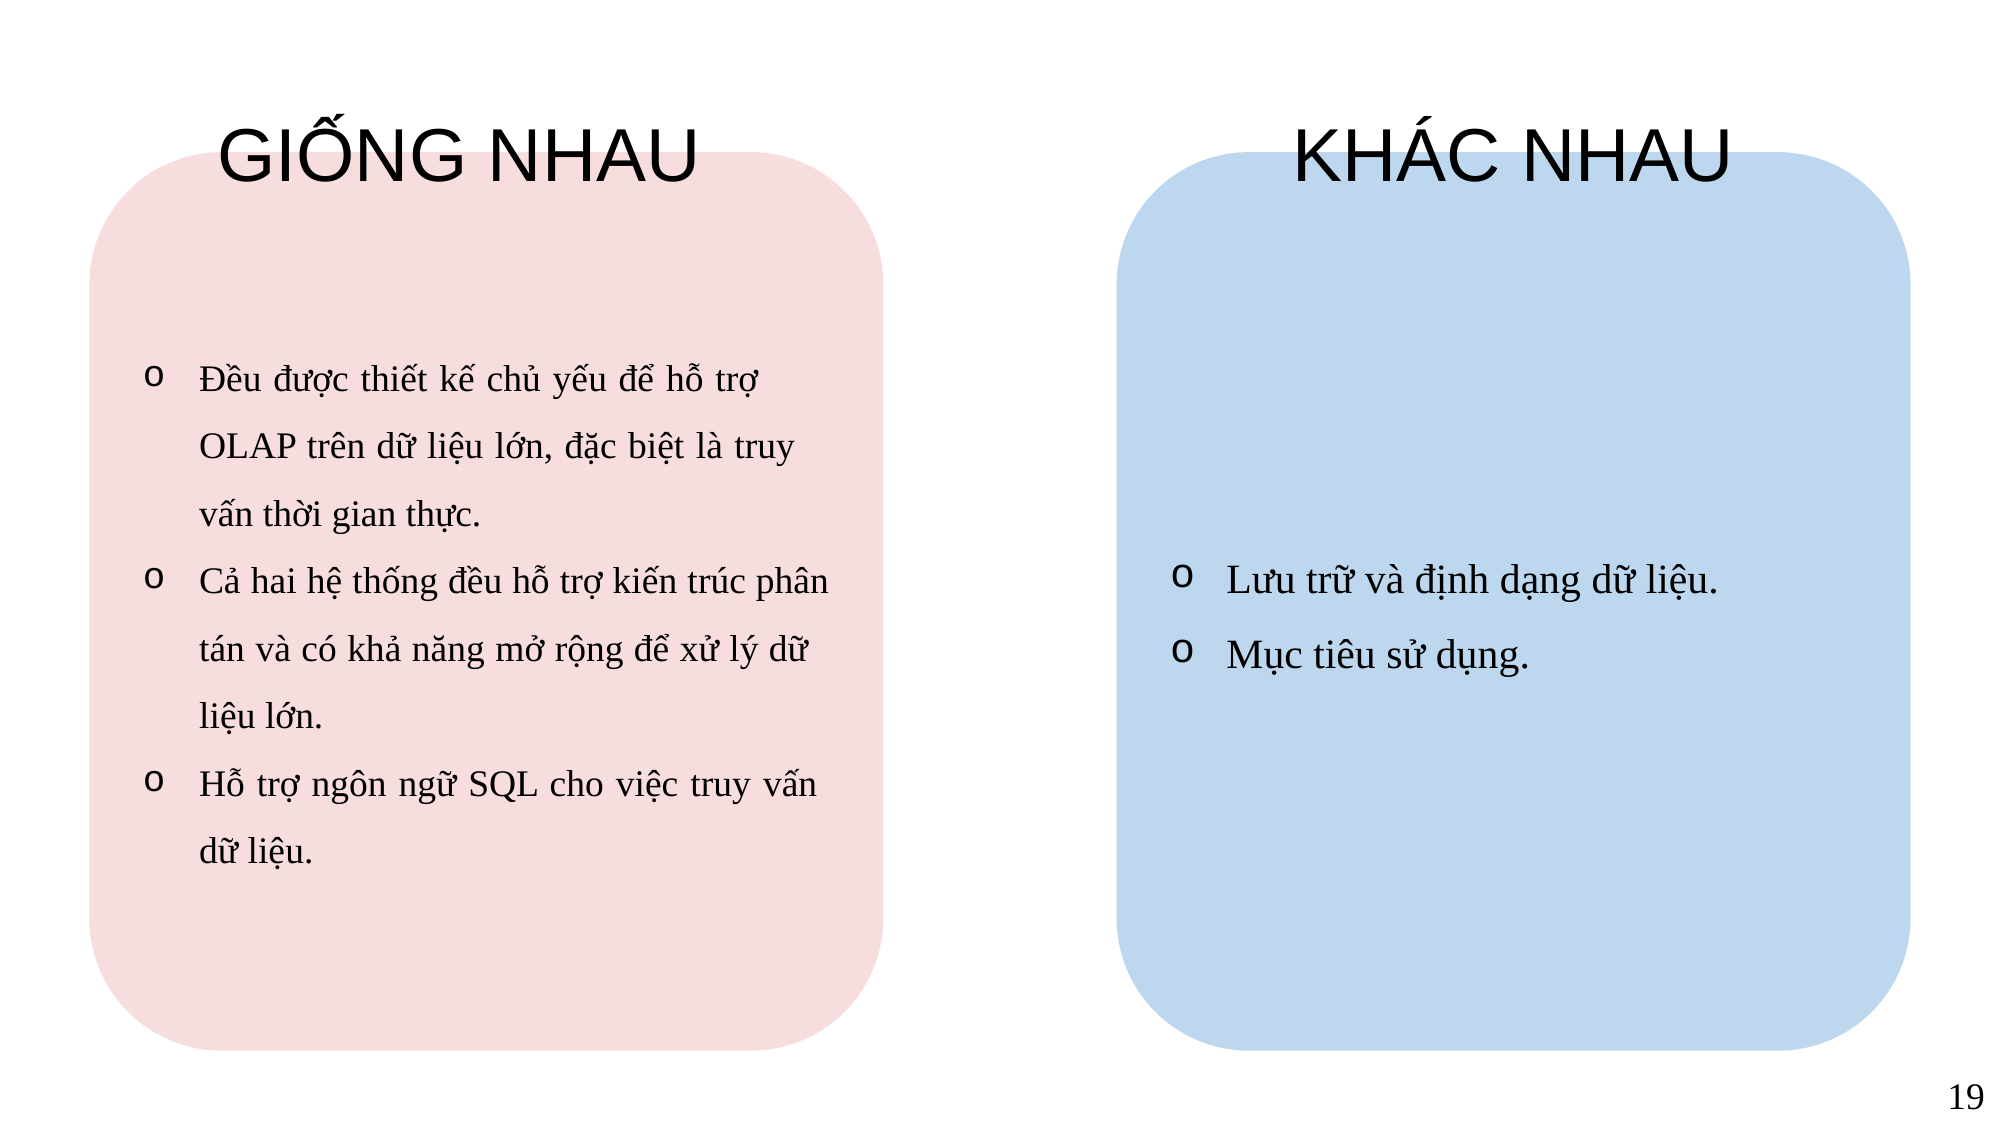

GIỐNG NHAU
KHÁC NHAU
Lưu trữ và định dạng dữ liệu.
Mục tiêu sử dụng.
Đều được thiết kế chủ yếu để hỗ trợ       OLAP trên dữ liệu lớn, đặc biệt là truy    vấn thời gian thực.
Cả hai hệ thống đều hỗ trợ kiến trúc phân tán và có khả năng mở rộng để xử lý dữ   liệu lớn.
Hỗ trợ ngôn ngữ SQL cho việc truy vấn  dữ liệu.
19